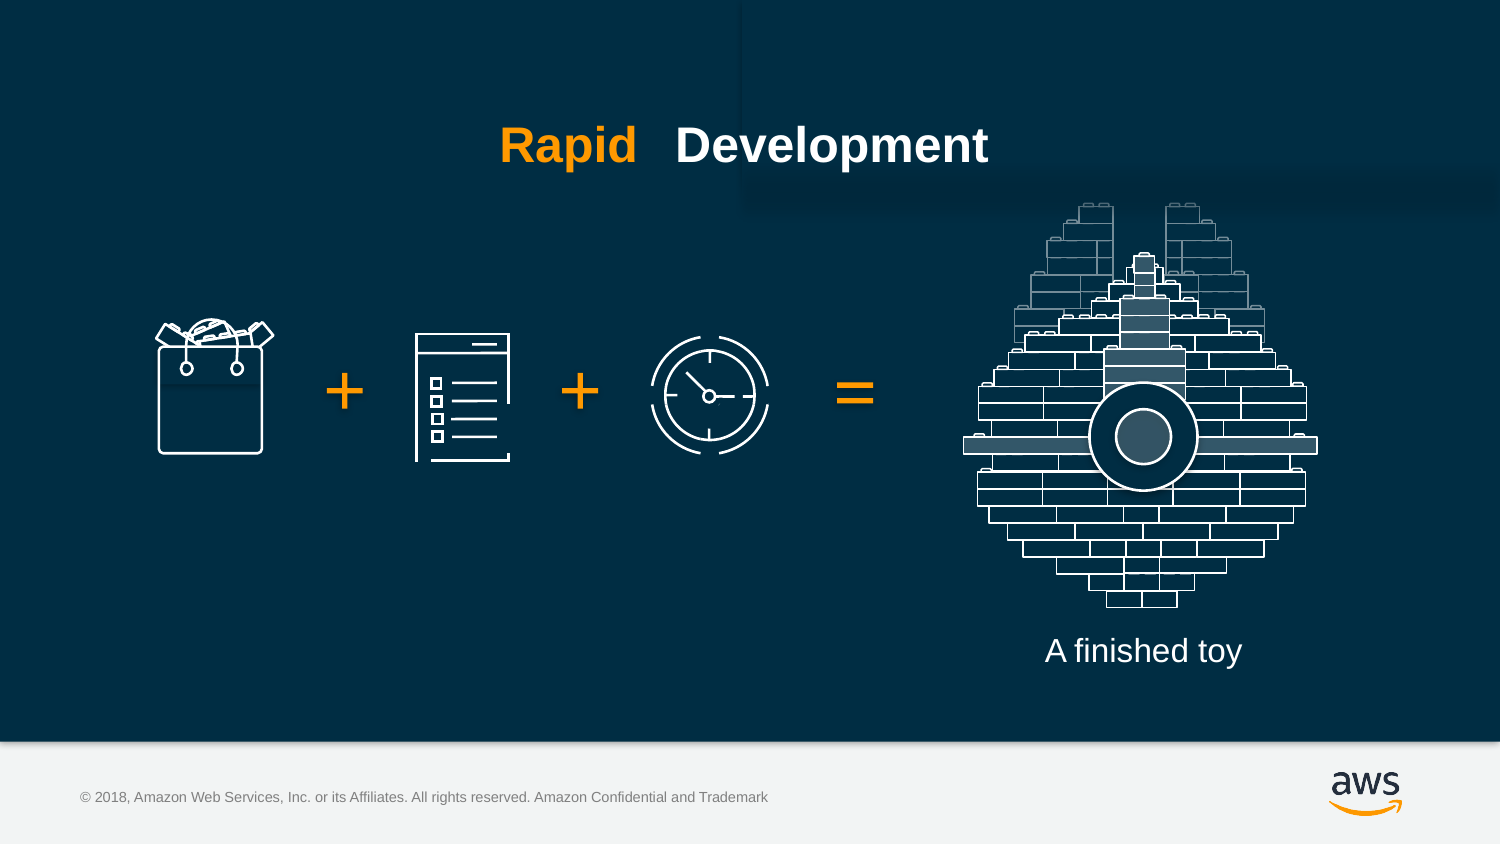

Development
Rapid

Big bag of blocks
Instructions
A few hours

A finished toy